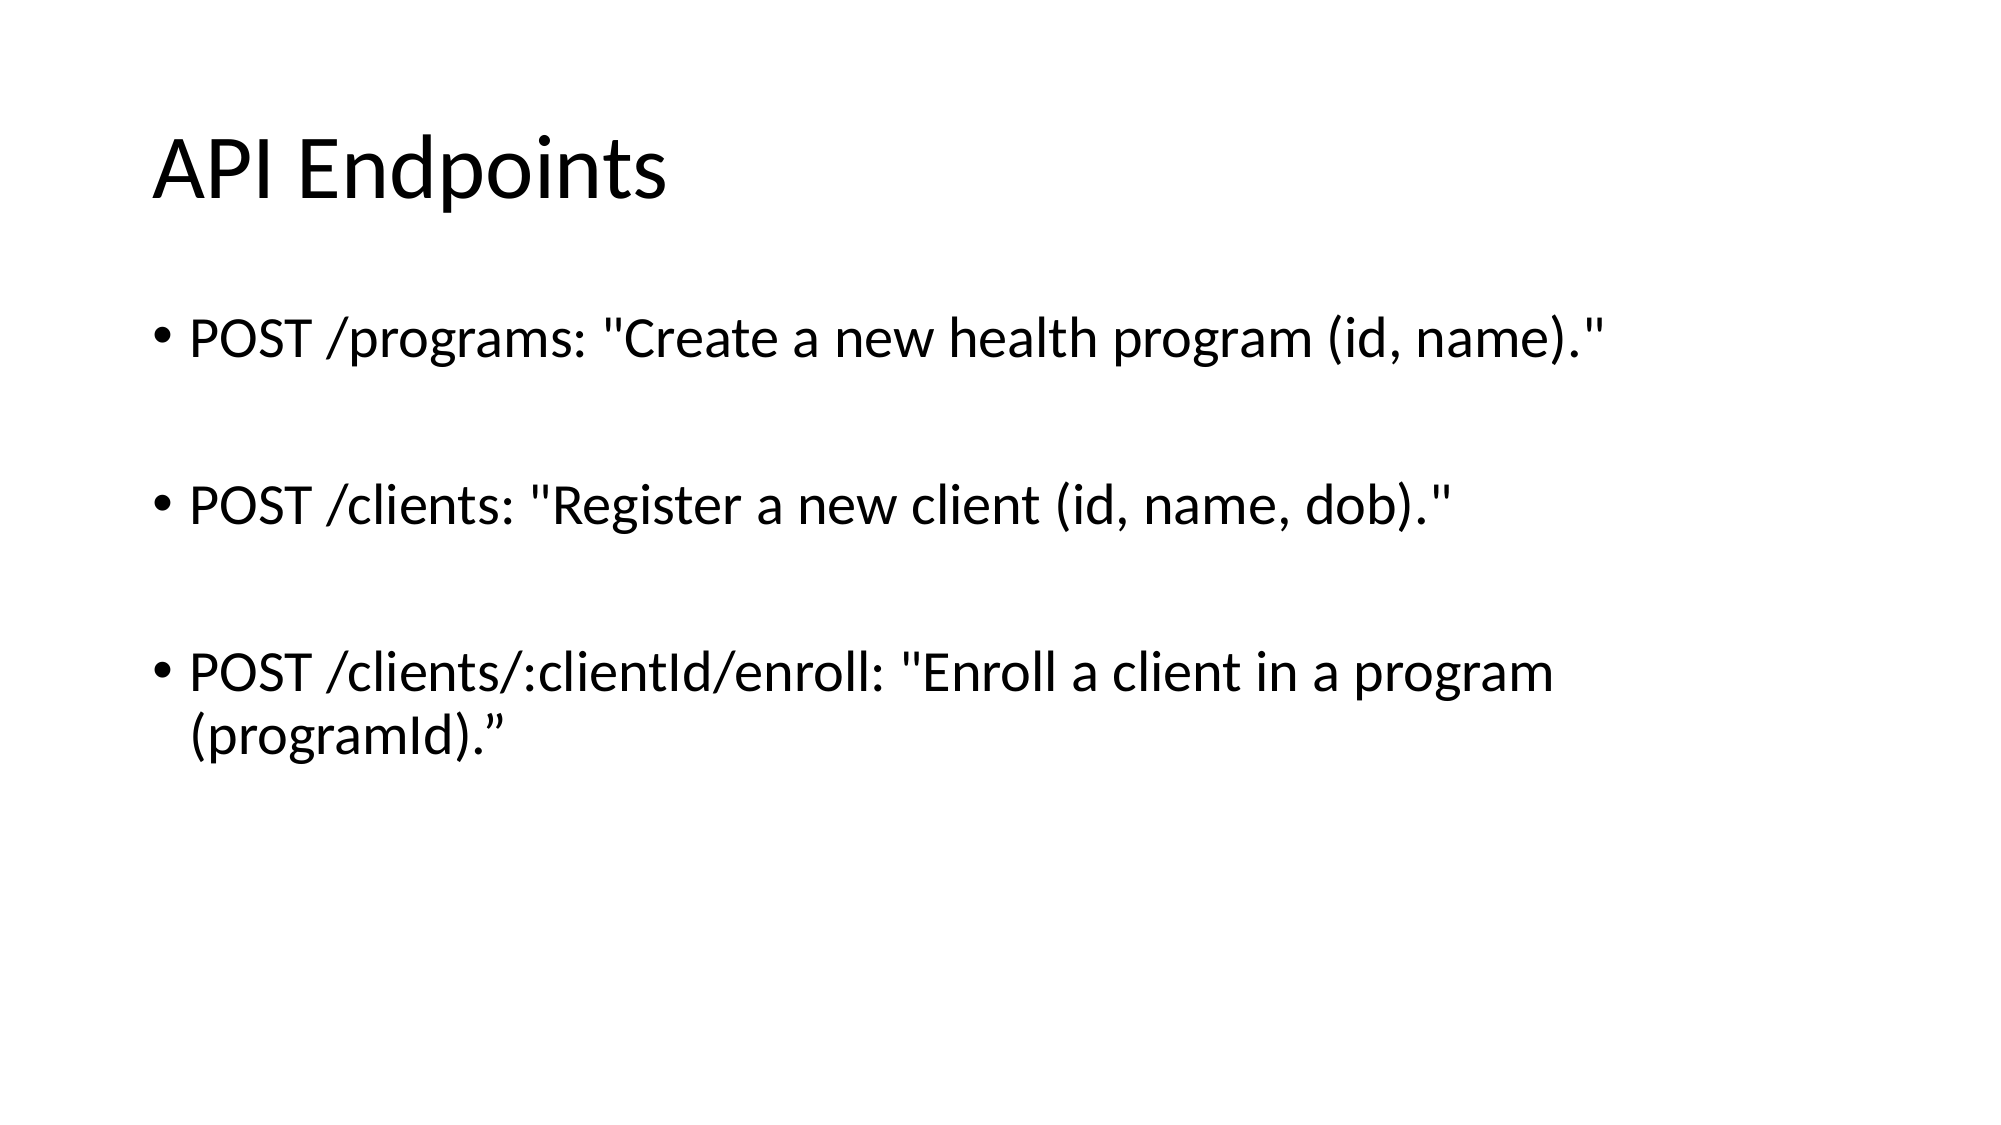

# API Endpoints
POST /programs: "Create a new health program (id, name)."

POST /clients: "Register a new client (id, name, dob)."

POST /clients/:clientId/enroll: "Enroll a client in a program (programId).”